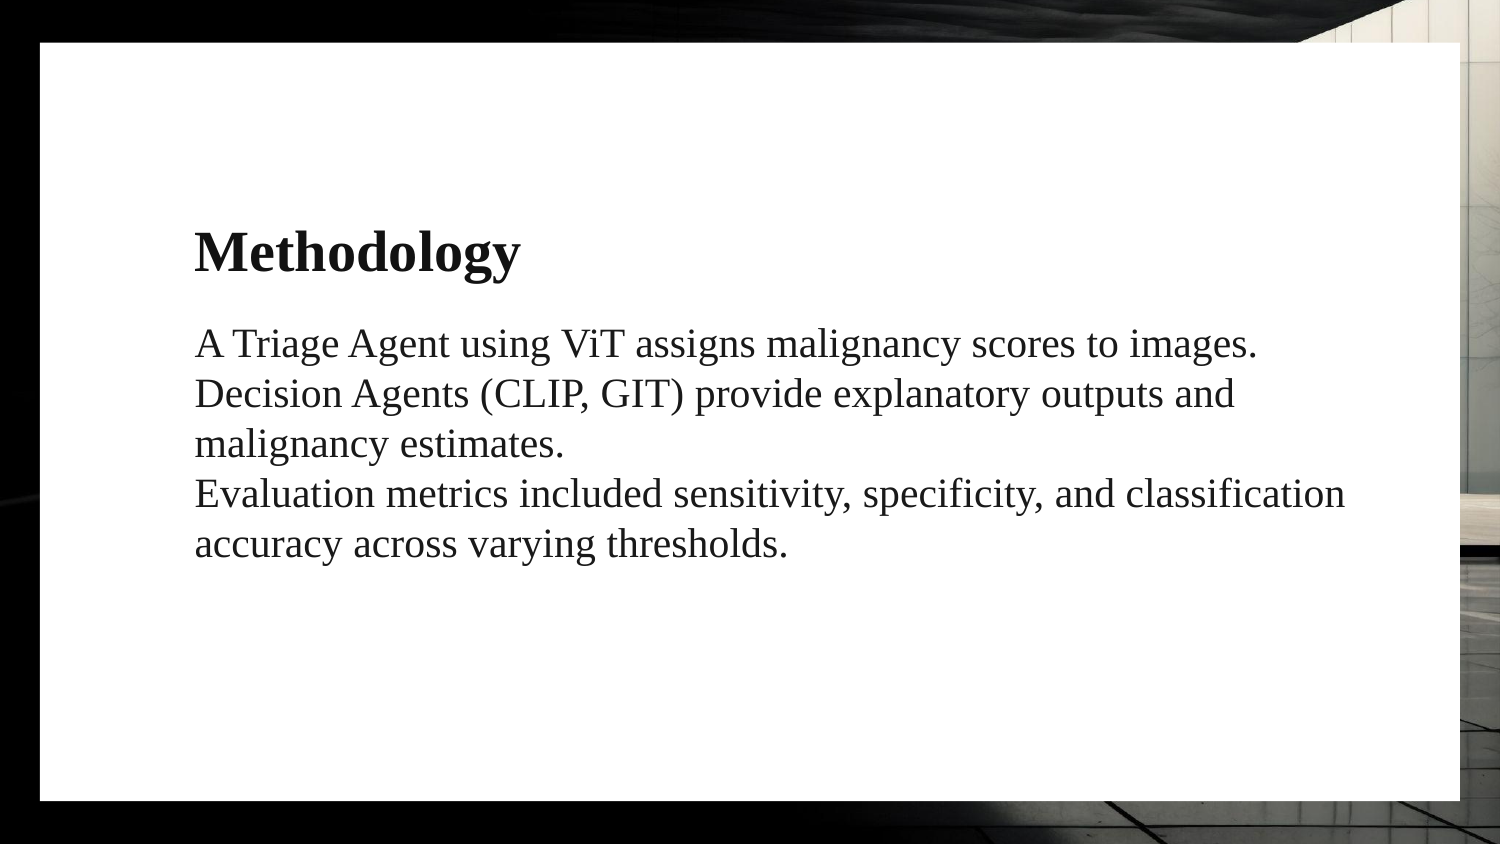

Methodology
A Triage Agent using ViT assigns malignancy scores to images.
Decision Agents (CLIP, GIT) provide explanatory outputs and malignancy estimates.
Evaluation metrics included sensitivity, specificity, and classification accuracy across varying thresholds.